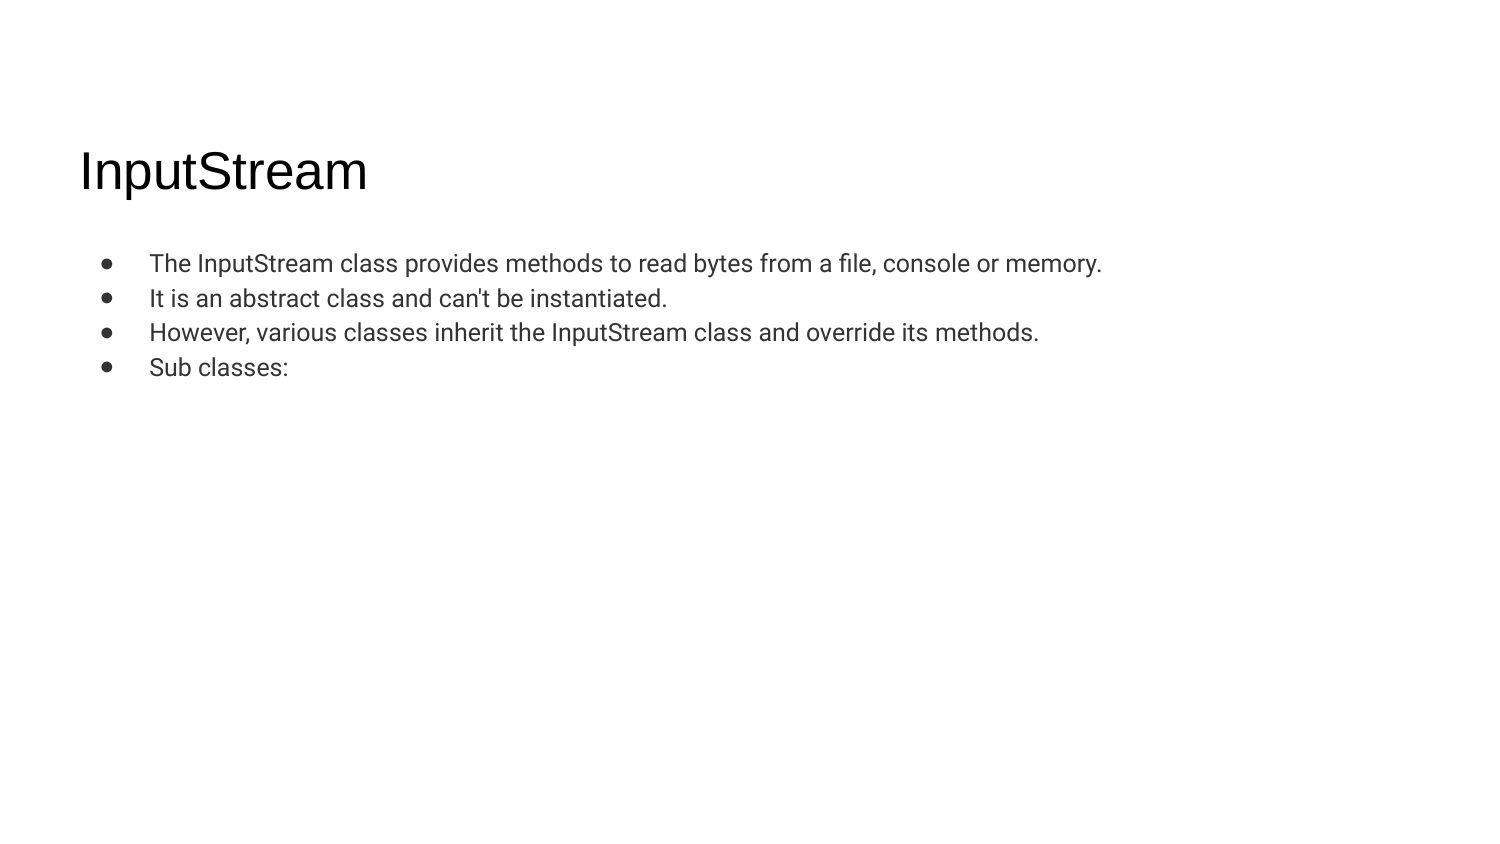

# InputStream
The InputStream class provides methods to read bytes from a file, console or memory.
It is an abstract class and can't be instantiated.
However, various classes inherit the InputStream class and override its methods.
Sub classes: